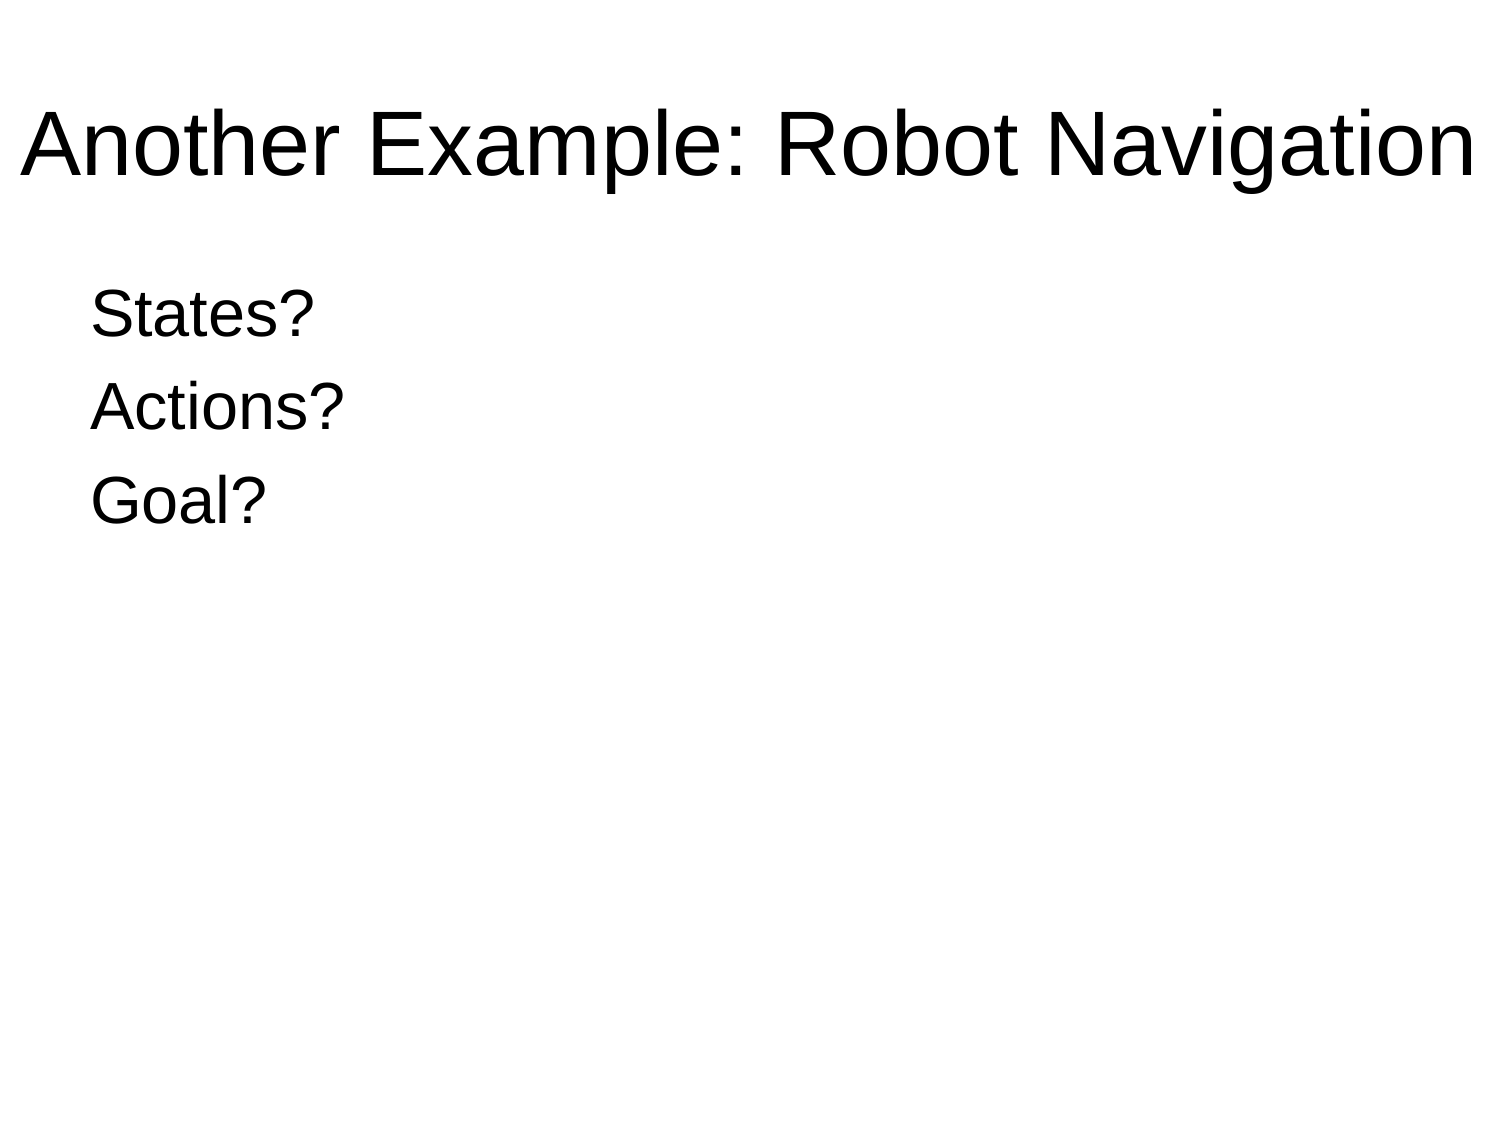

# Another Example: Robot Navigation
States?
Actions?
Goal?